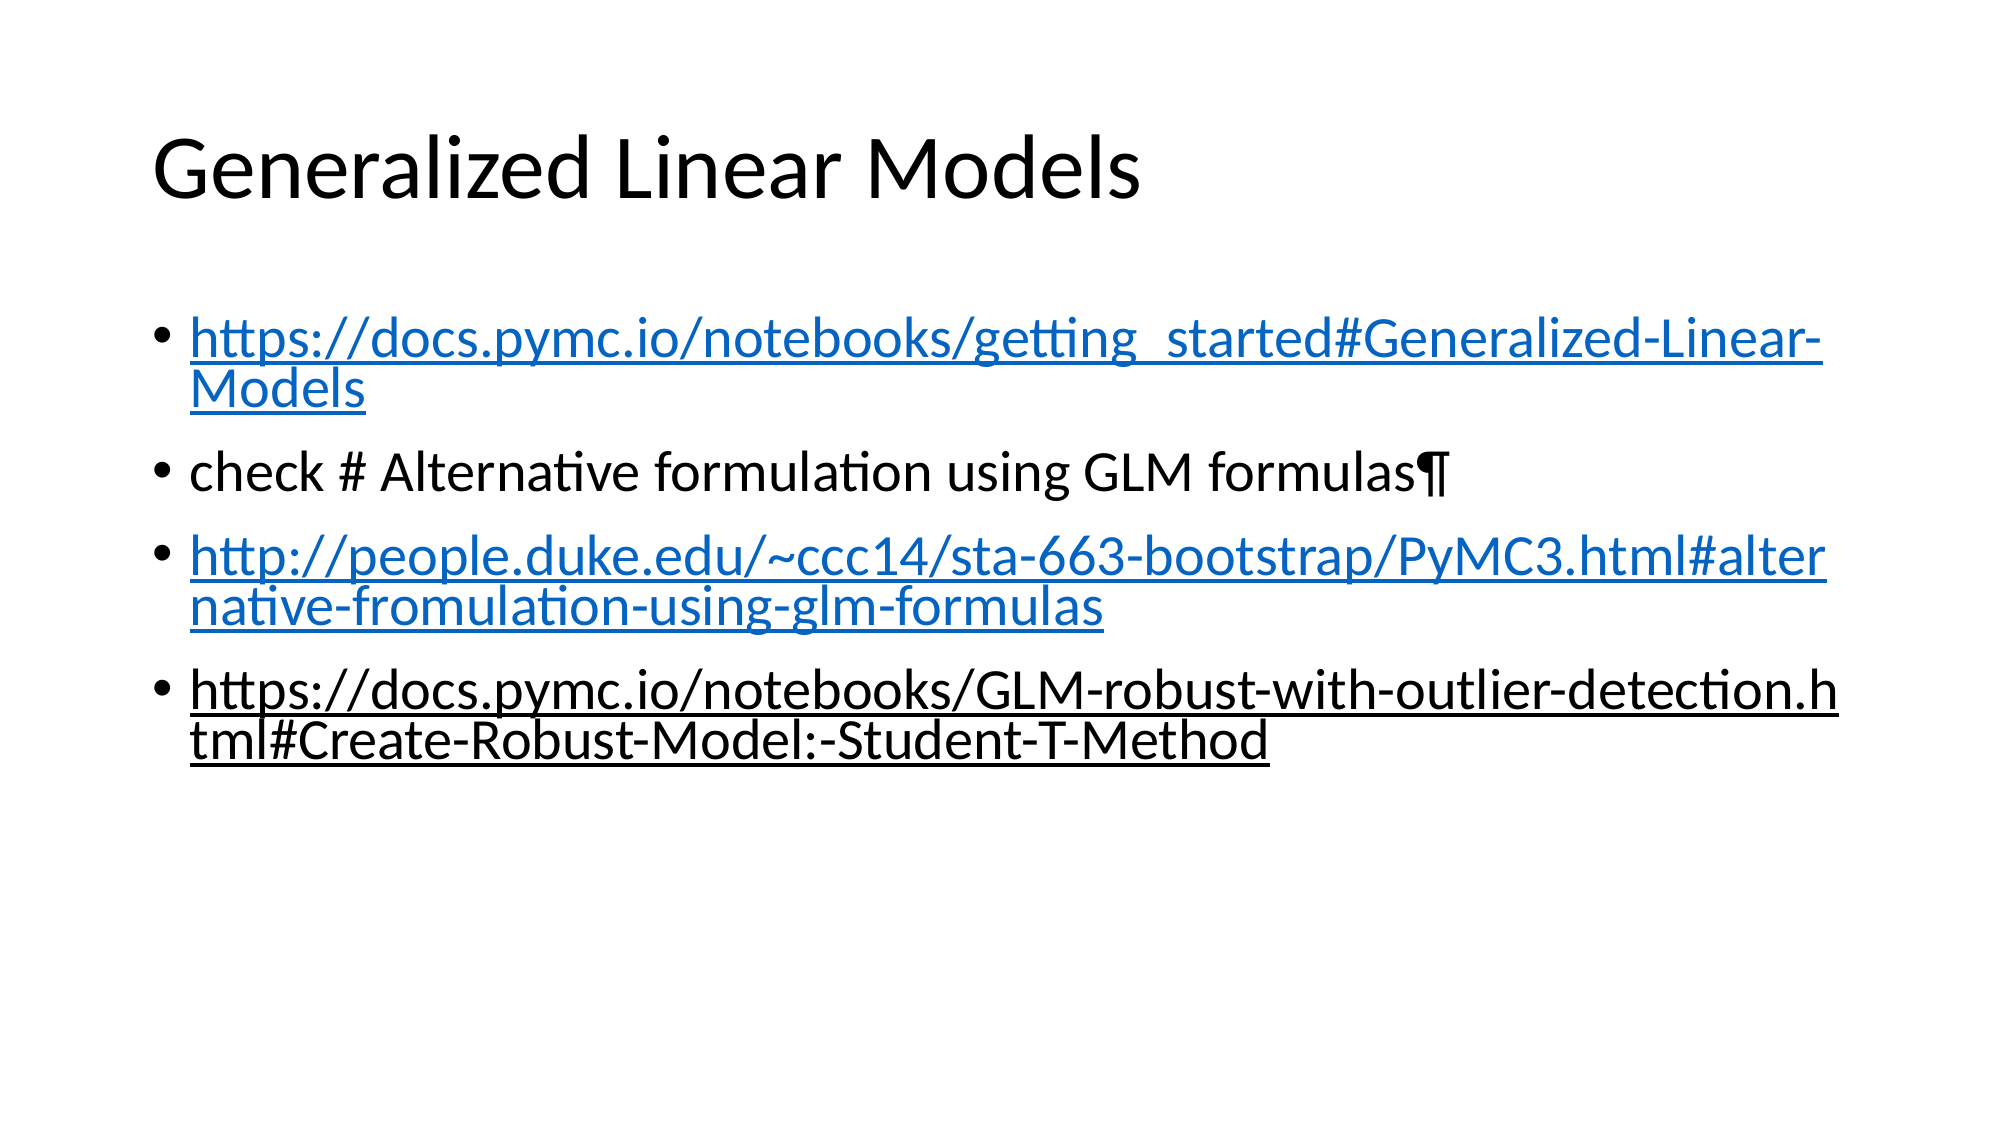

# Generalized Linear Models
https://docs.pymc.io/notebooks/getting_started#Generalized-Linear-Models
check # Alternative formulation using GLM formulas¶
http://people.duke.edu/~ccc14/sta-663-bootstrap/PyMC3.html#alternative-fromulation-using-glm-formulas
https://docs.pymc.io/notebooks/GLM-robust-with-outlier-detection.html#Create-Robust-Model:-Student-T-Method